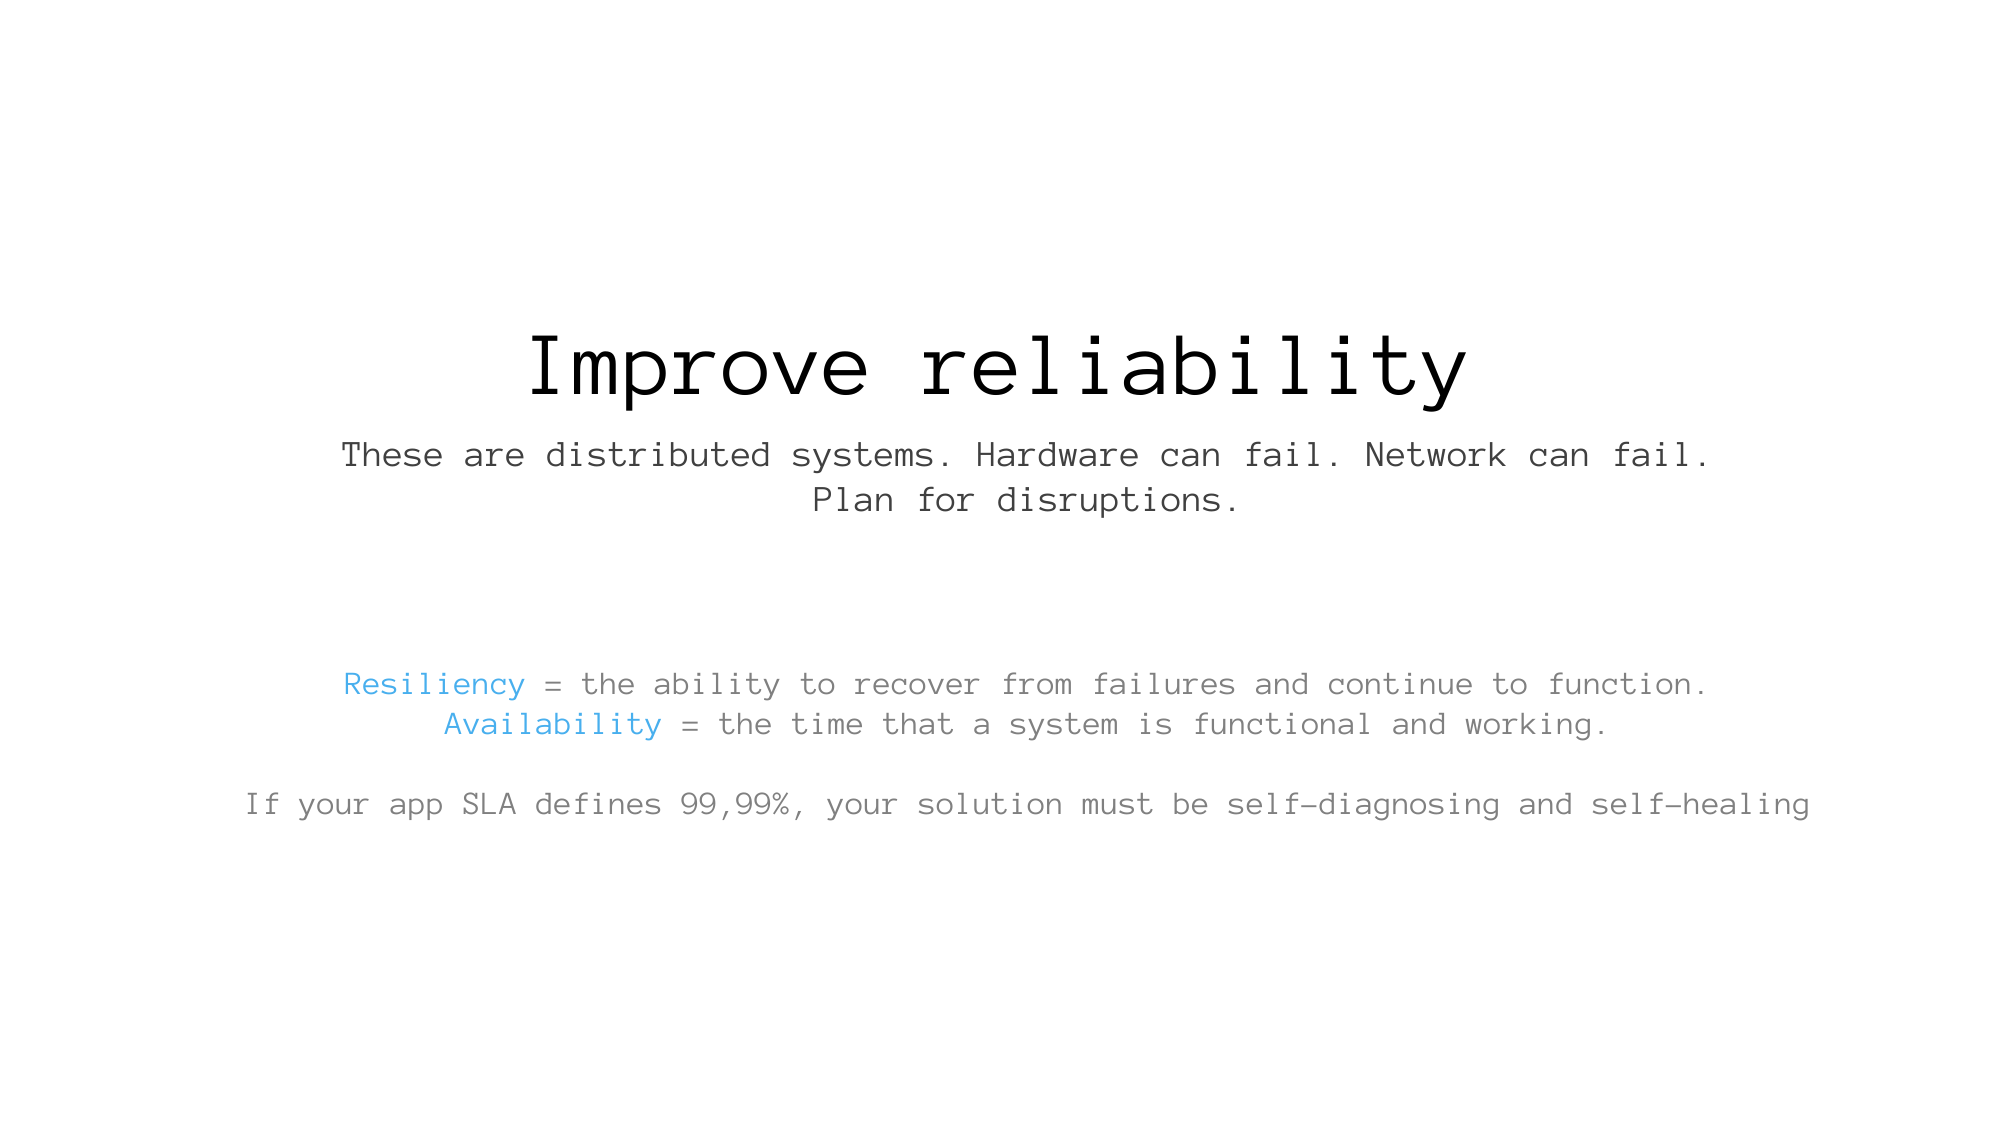

Improve reliability
These are distributed systems. Hardware can fail. Network can fail. Plan for disruptions.
Resiliency = the ability to recover from failures and continue to function.
Availability = the time that a system is functional and working.

If your app SLA defines 99,99%, your solution must be self-diagnosing and self-healing